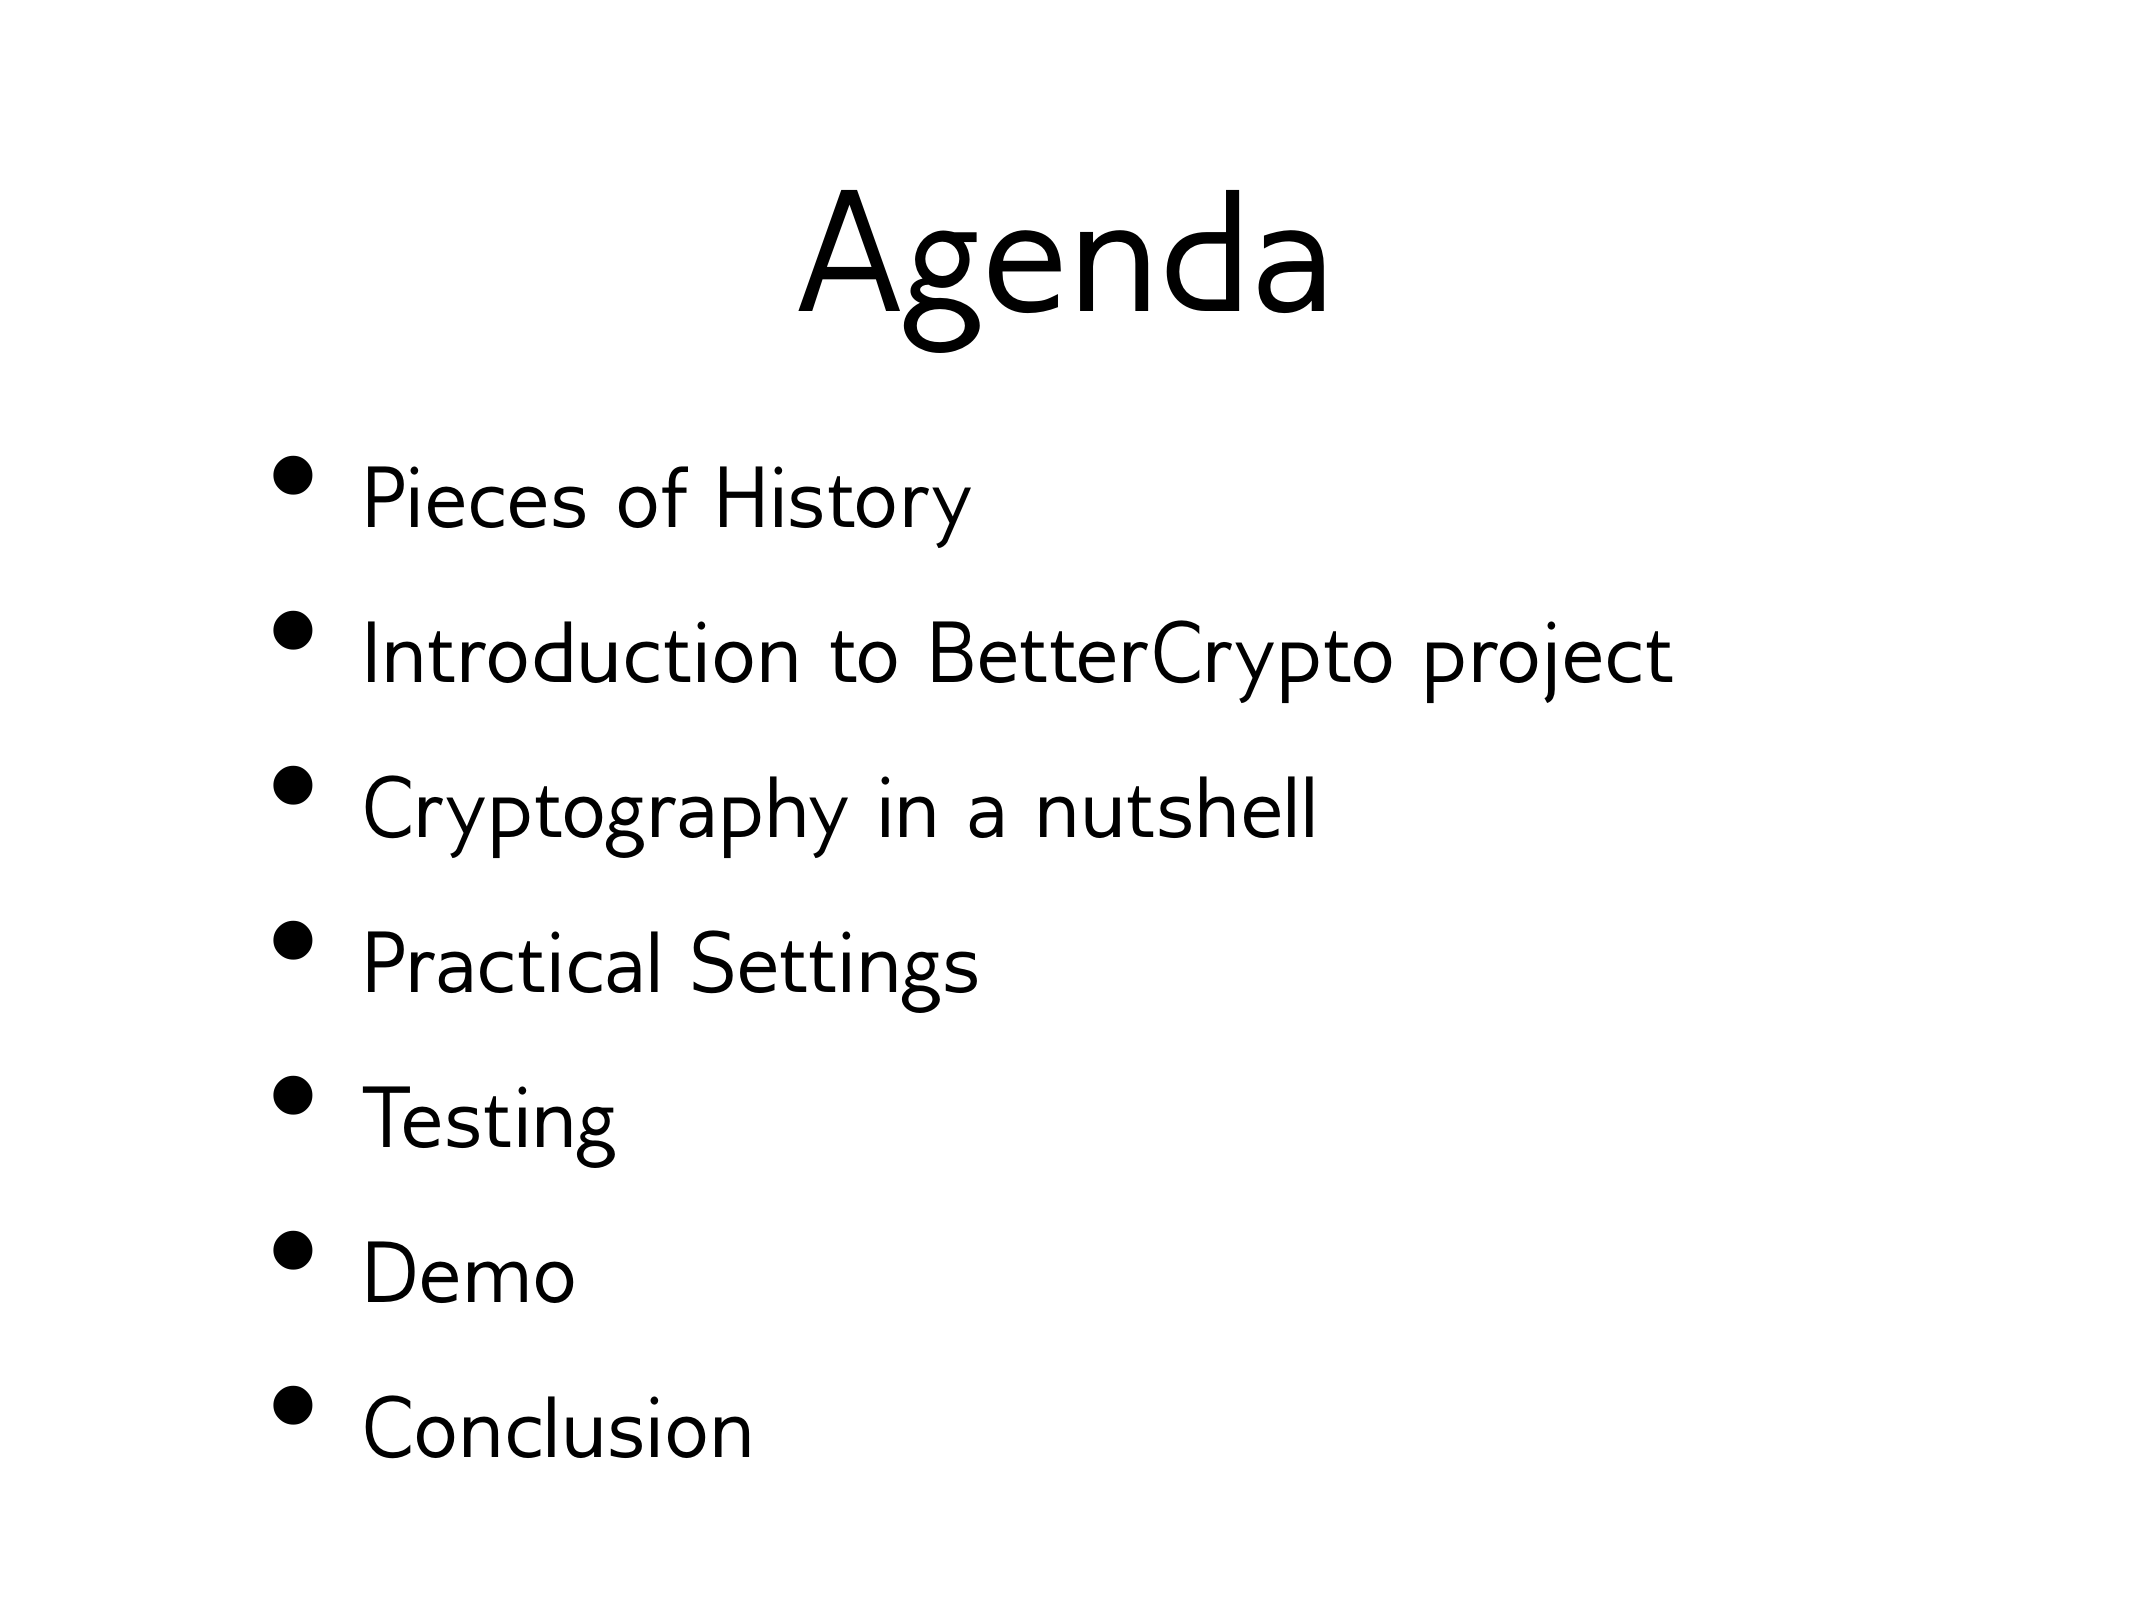

# Agenda
Pieces of History
Introduction to BetterCrypto project
Cryptography in a nutshell
Practical Settings
Testing
Demo
Conclusion